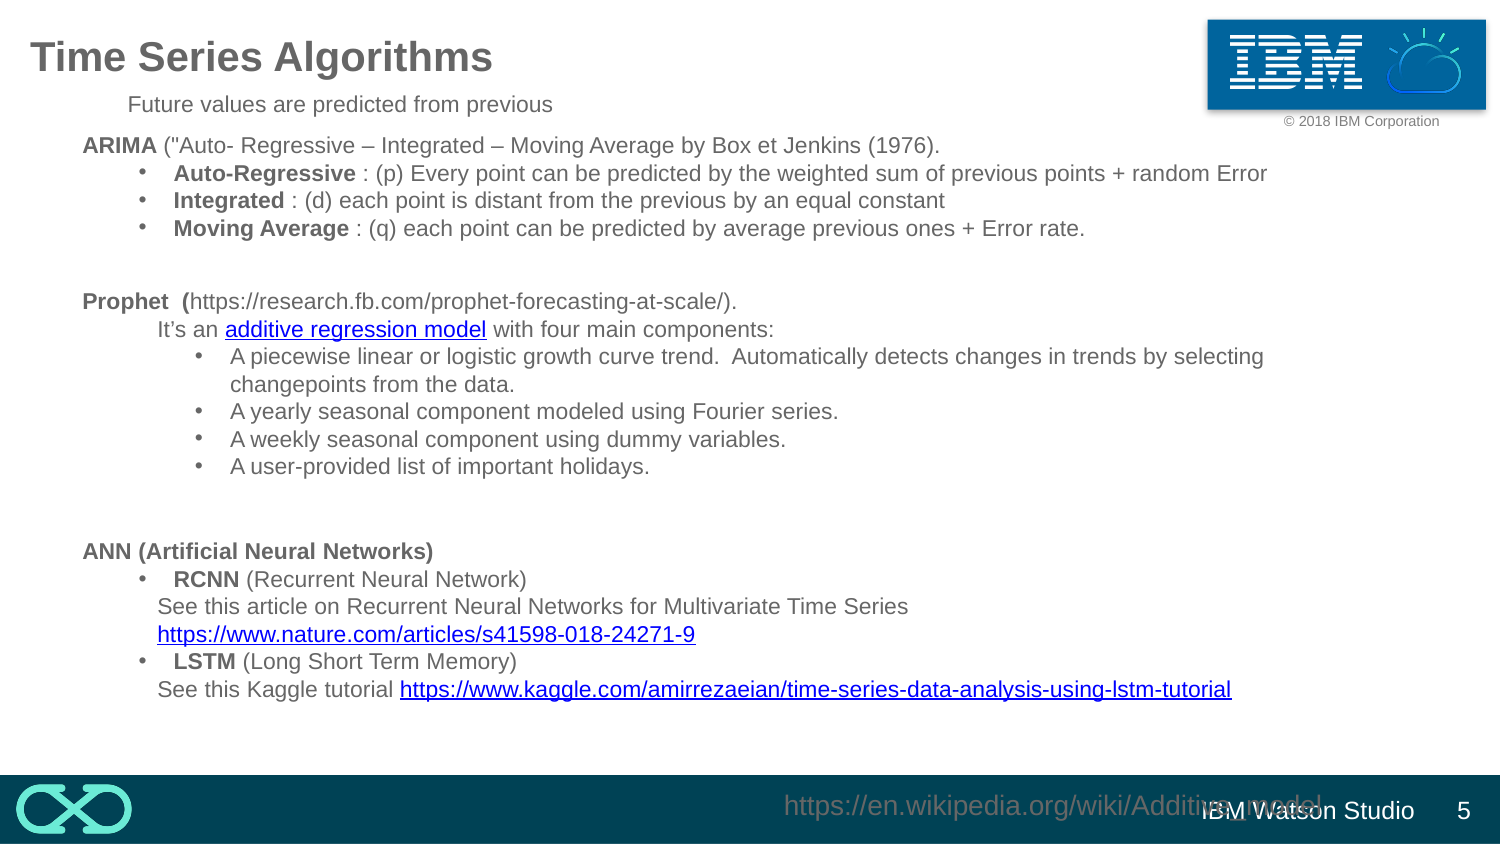

Time Series Algorithms
Future values are predicted from previous
ARIMA ("Auto- Regressive – Integrated – Moving Average by Box et Jenkins (1976).
Auto-Regressive : (p) Every point can be predicted by the weighted sum of previous points + random Error
Integrated : (d) each point is distant from the previous by an equal constant
Moving Average : (q) each point can be predicted by average previous ones + Error rate.

Prophet  (https://research.fb.com/prophet-forecasting-at-scale/).
It’s an additive regression model with four main components:
A piecewise linear or logistic growth curve trend.  Automatically detects changes in trends by selecting changepoints from the data.
A yearly seasonal component modeled using Fourier series.
A weekly seasonal component using dummy variables.
A user-provided list of important holidays.
ANN (Artificial Neural Networks)
RCNN (Recurrent Neural Network)
See this article on Recurrent Neural Networks for Multivariate Time Series https://www.nature.com/articles/s41598-018-24271-9
LSTM (Long Short Term Memory)
See this Kaggle tutorial https://www.kaggle.com/amirrezaeian/time-series-data-analysis-using-lstm-tutorial

https://en.wikipedia.org/wiki/Additive_model